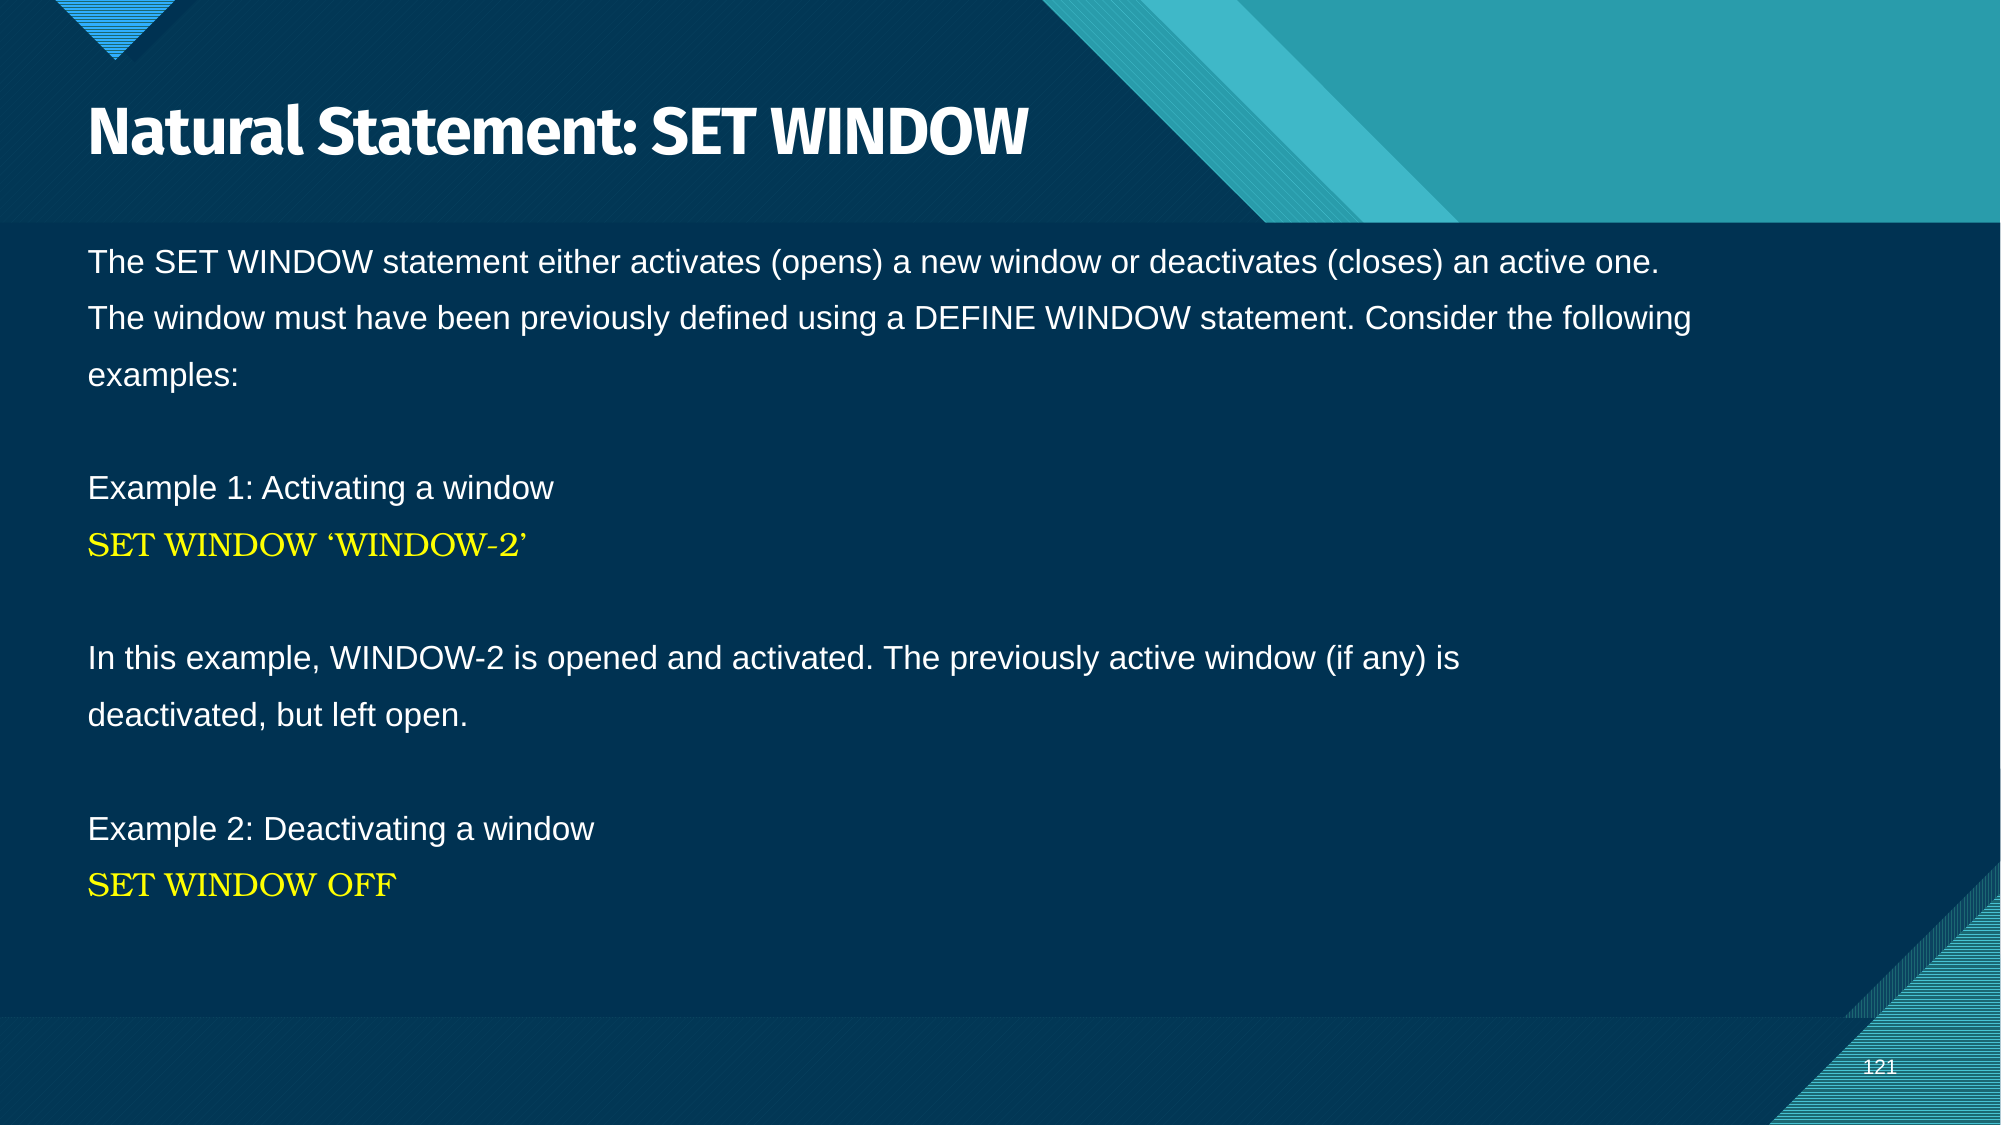

# Natural Statement: SET WINDOW
The SET WINDOW statement either activates (opens) a new window or deactivates (closes) an active one.
The window must have been previously defined using a DEFINE WINDOW statement. Consider the following
examples:

Example 1: Activating a window
SET WINDOW ‘WINDOW-2’

In this example, WINDOW-2 is opened and activated. The previously active window (if any) is
deactivated, but left open.

Example 2: Deactivating a window
SET WINDOW OFF

121